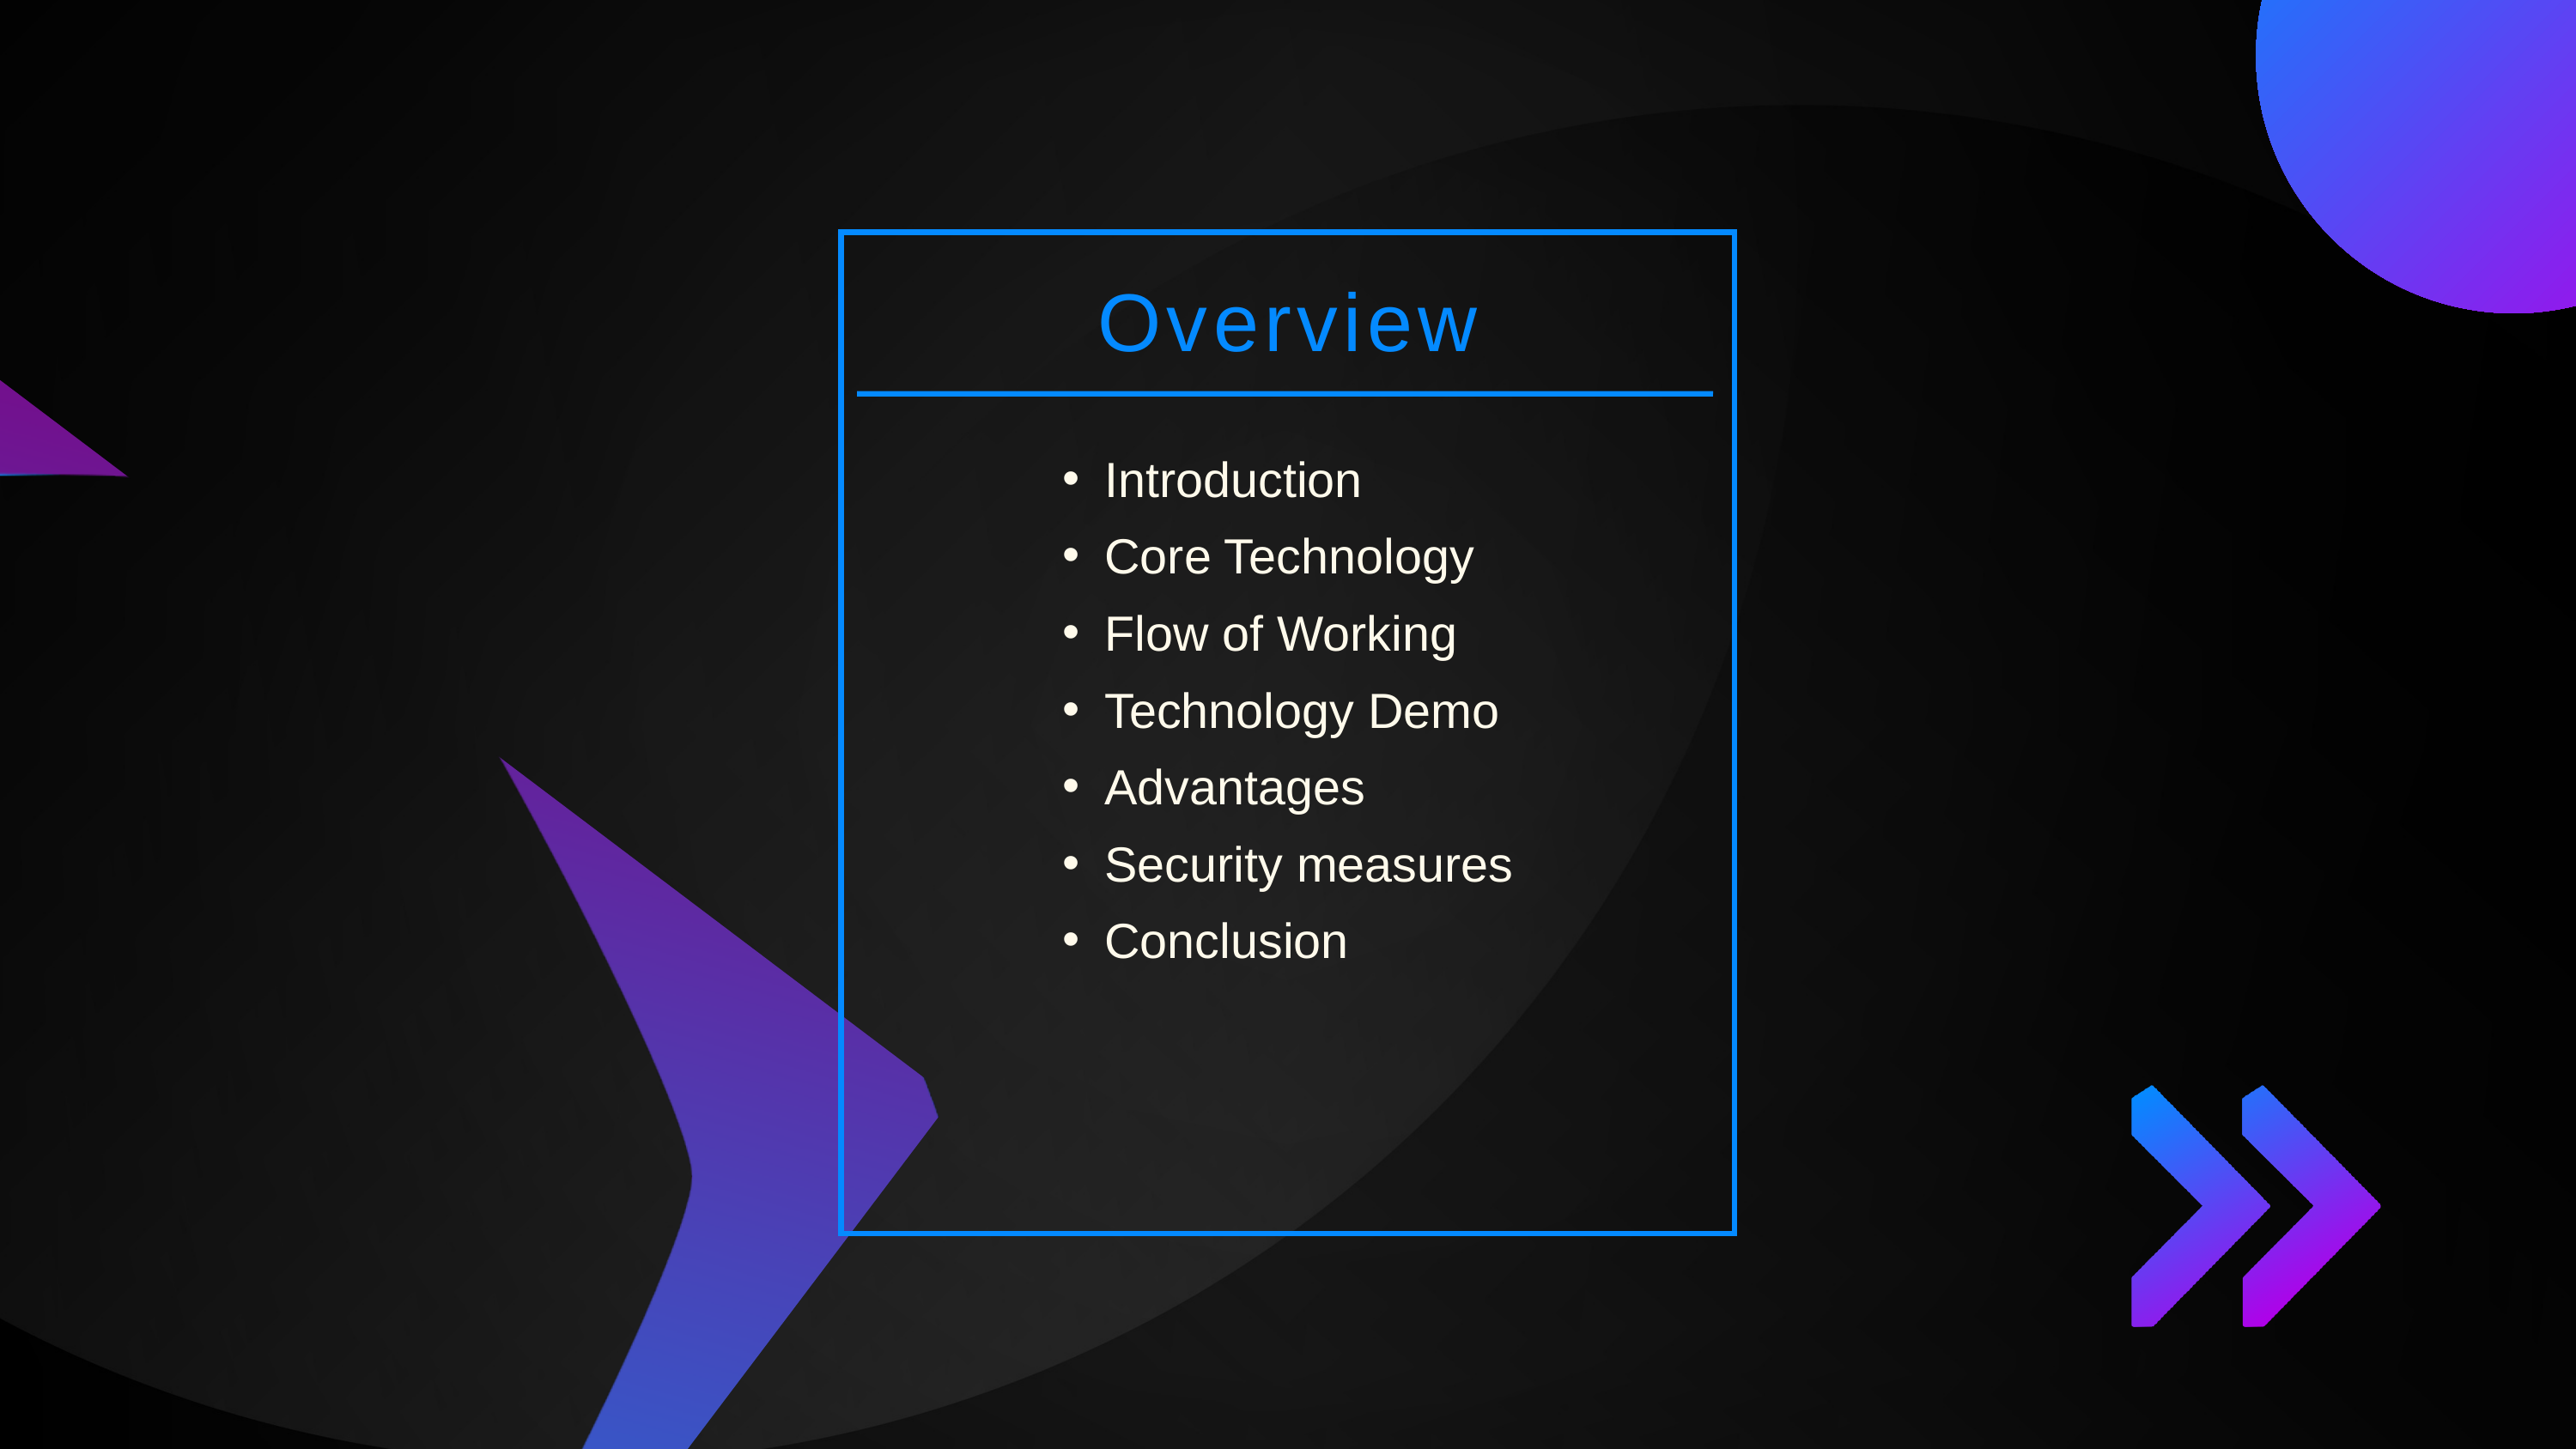

Overview

Introduction
Core Technology
Flow of Working
Technology Demo
Advantages
Security measures
Conclusion